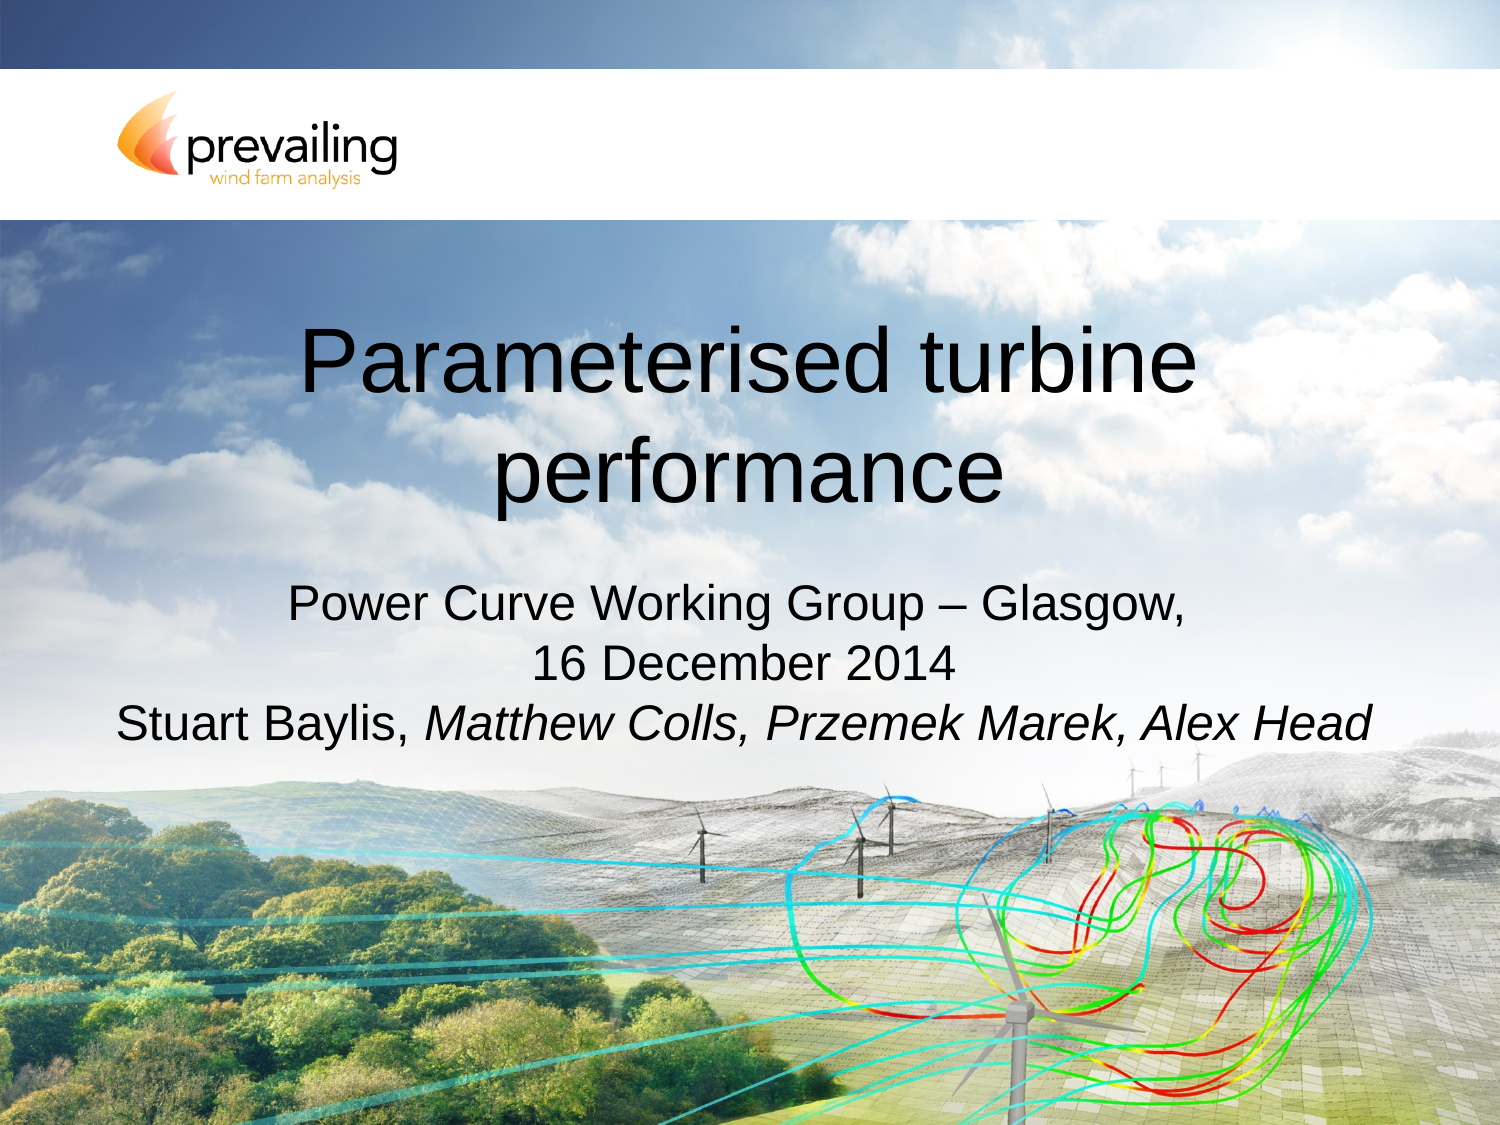

# Parameterised turbine performance
Power Curve Working Group – Glasgow,
16 December 2014
Stuart Baylis, Matthew Colls, Przemek Marek, Alex Head